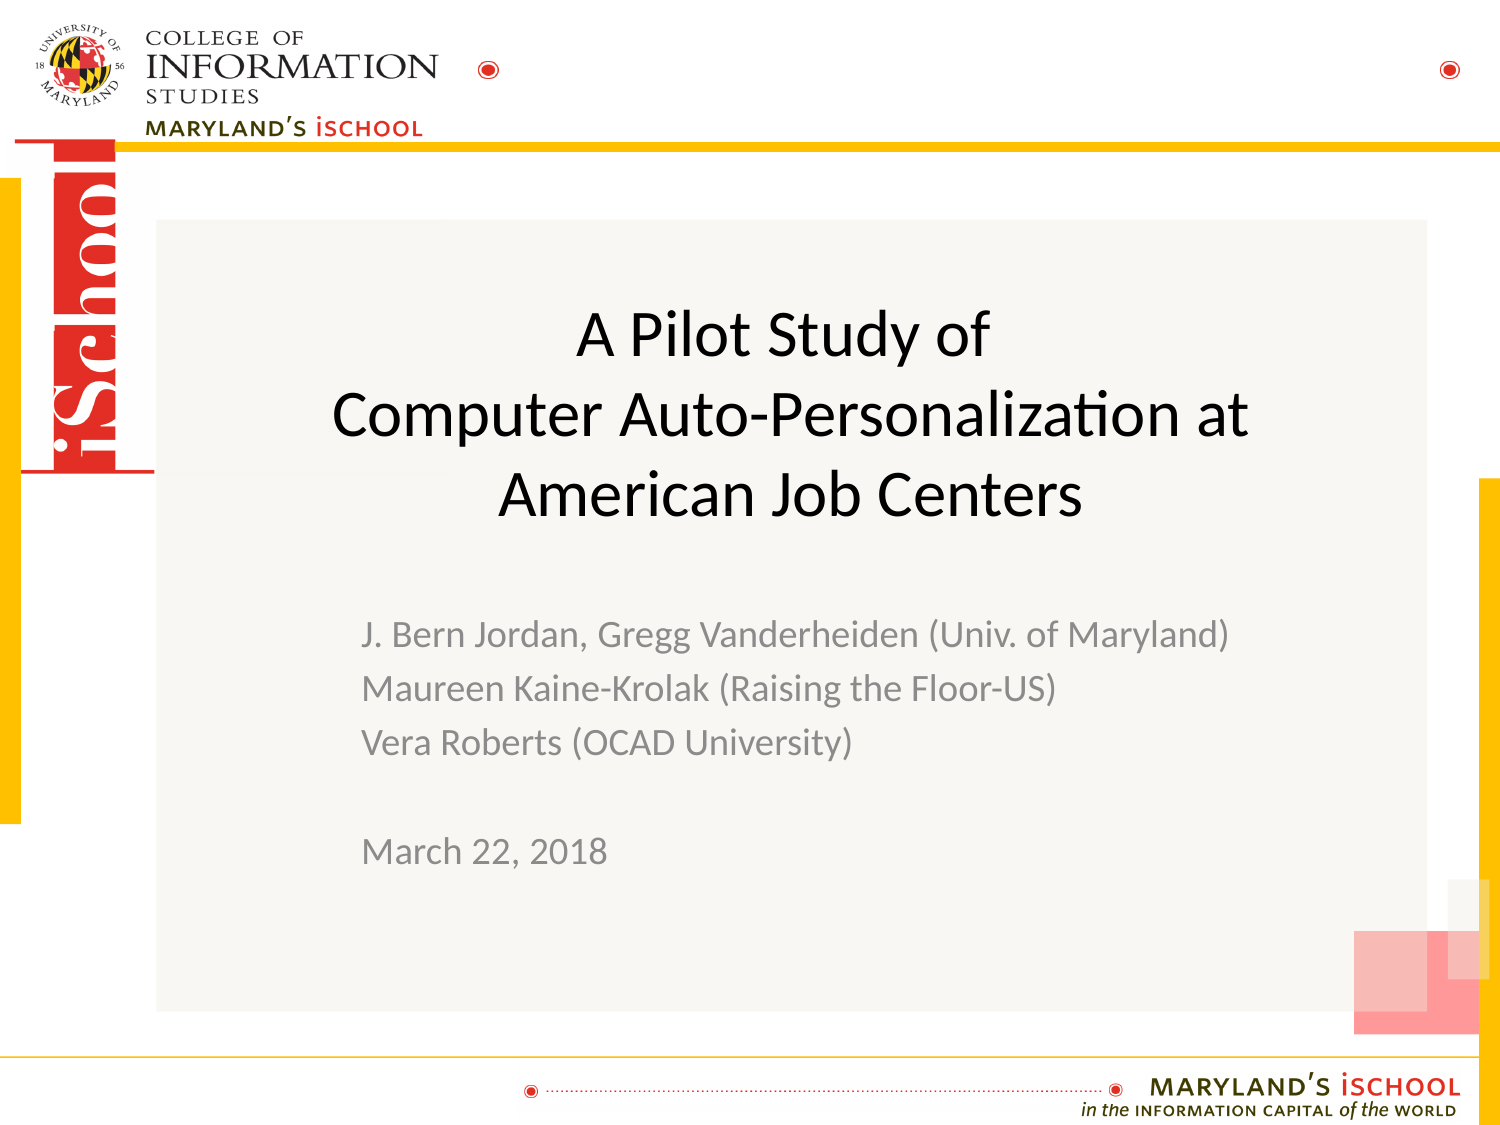

# A Pilot Study of Computer Auto-Personalization at American Job Centers
J. Bern Jordan, Gregg Vanderheiden (Univ. of Maryland)
Maureen Kaine-Krolak (Raising the Floor-US)
Vera Roberts (OCAD University)

March 22, 2018